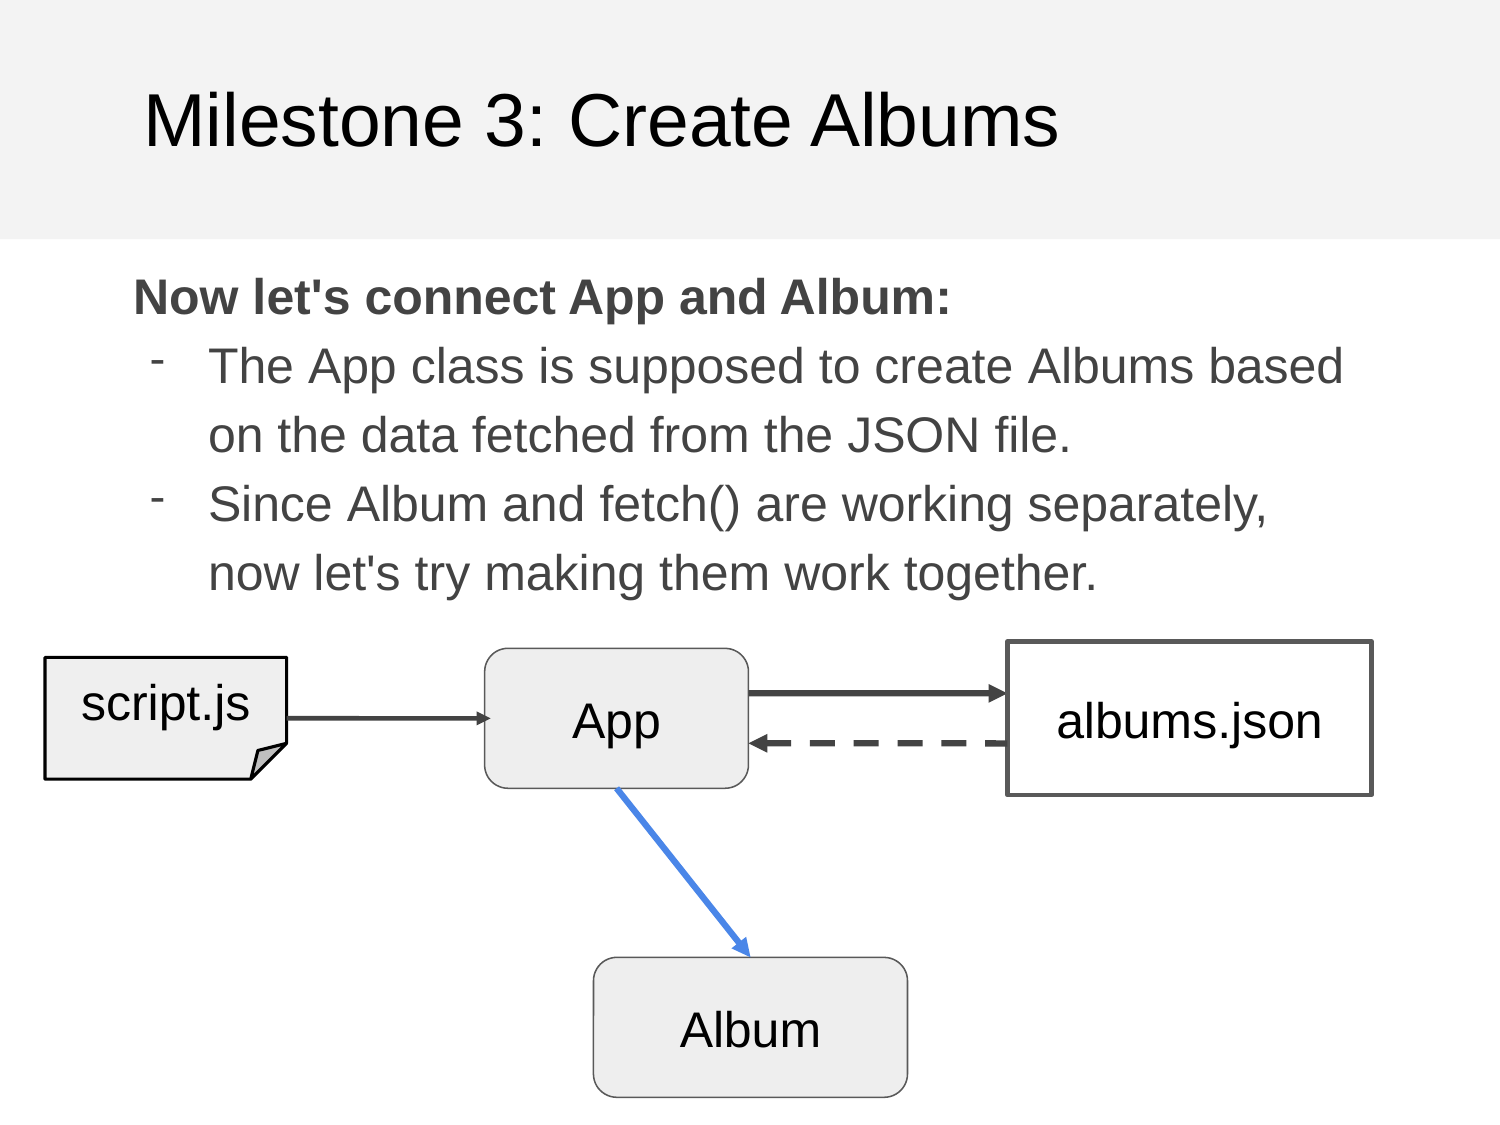

Milestone 3: Create Albums
Now let's connect App and Album:
The App class is supposed to create Albums based on the data fetched from the JSON file.
Since Album and fetch() are working separately, now let's try making them work together.
albums.json
App
script.js

Album